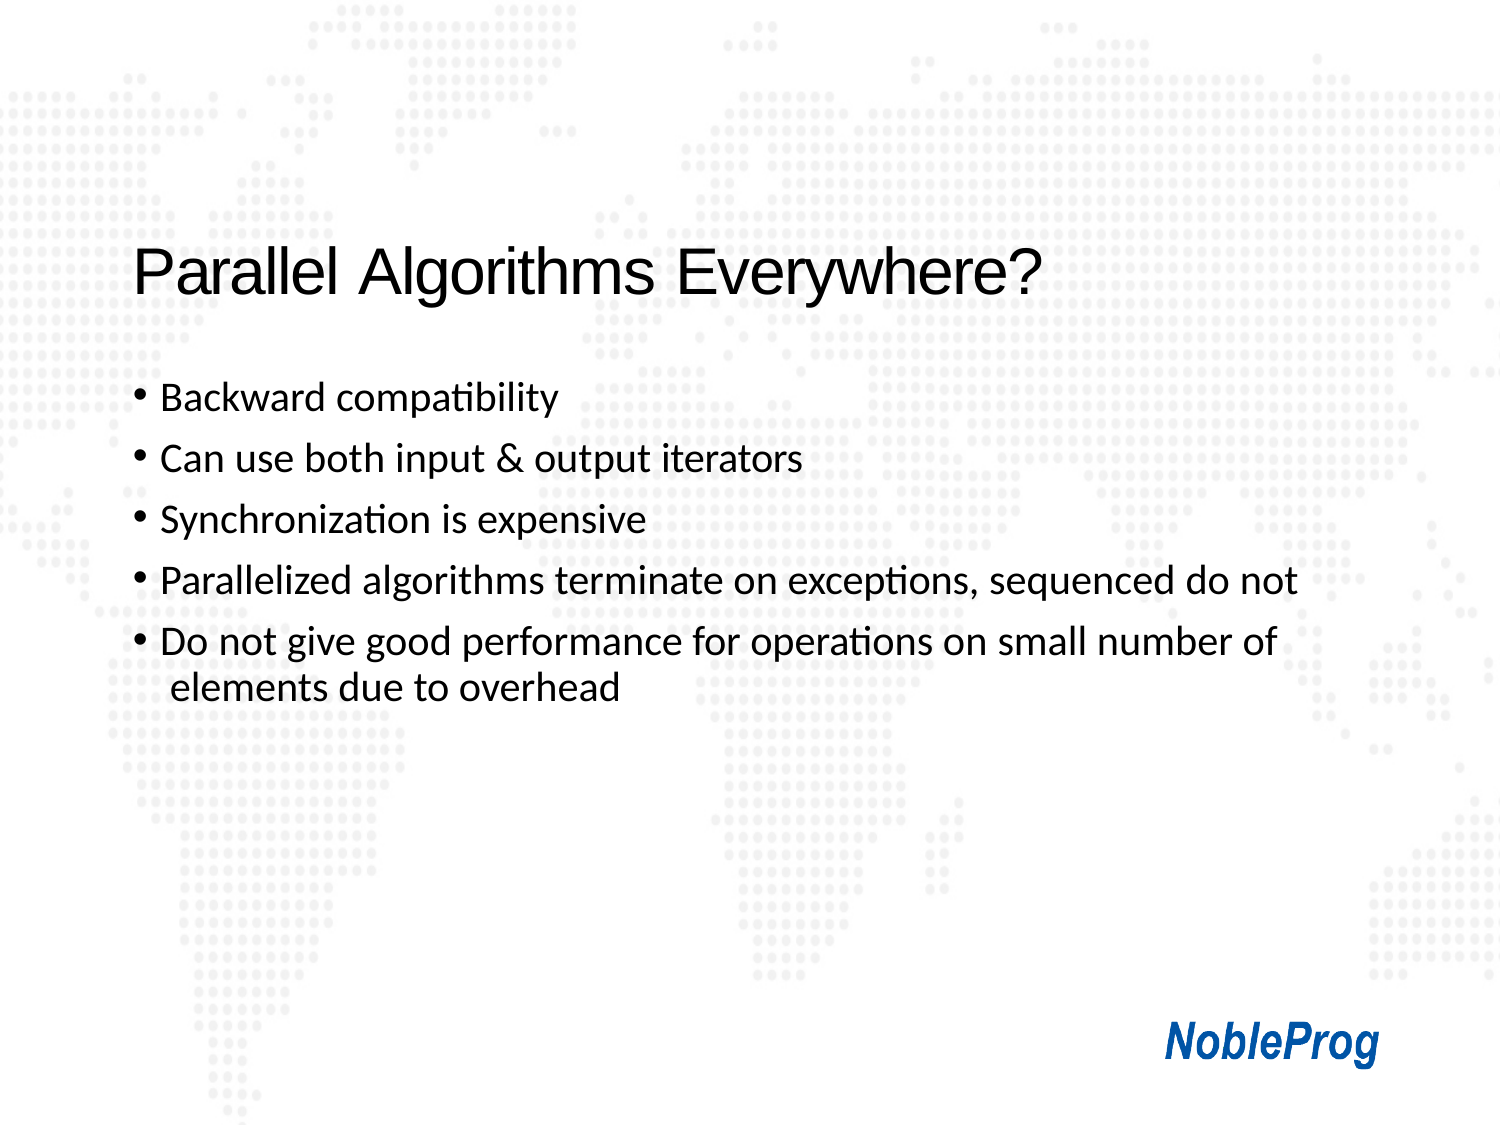

# Parallel Algorithms Everywhere?
Backward compatibility
Can use both input & output iterators
Synchronization is expensive
Parallelized algorithms terminate on exceptions, sequenced do not
Do not give good performance for operations on small number of  elements due to overhead